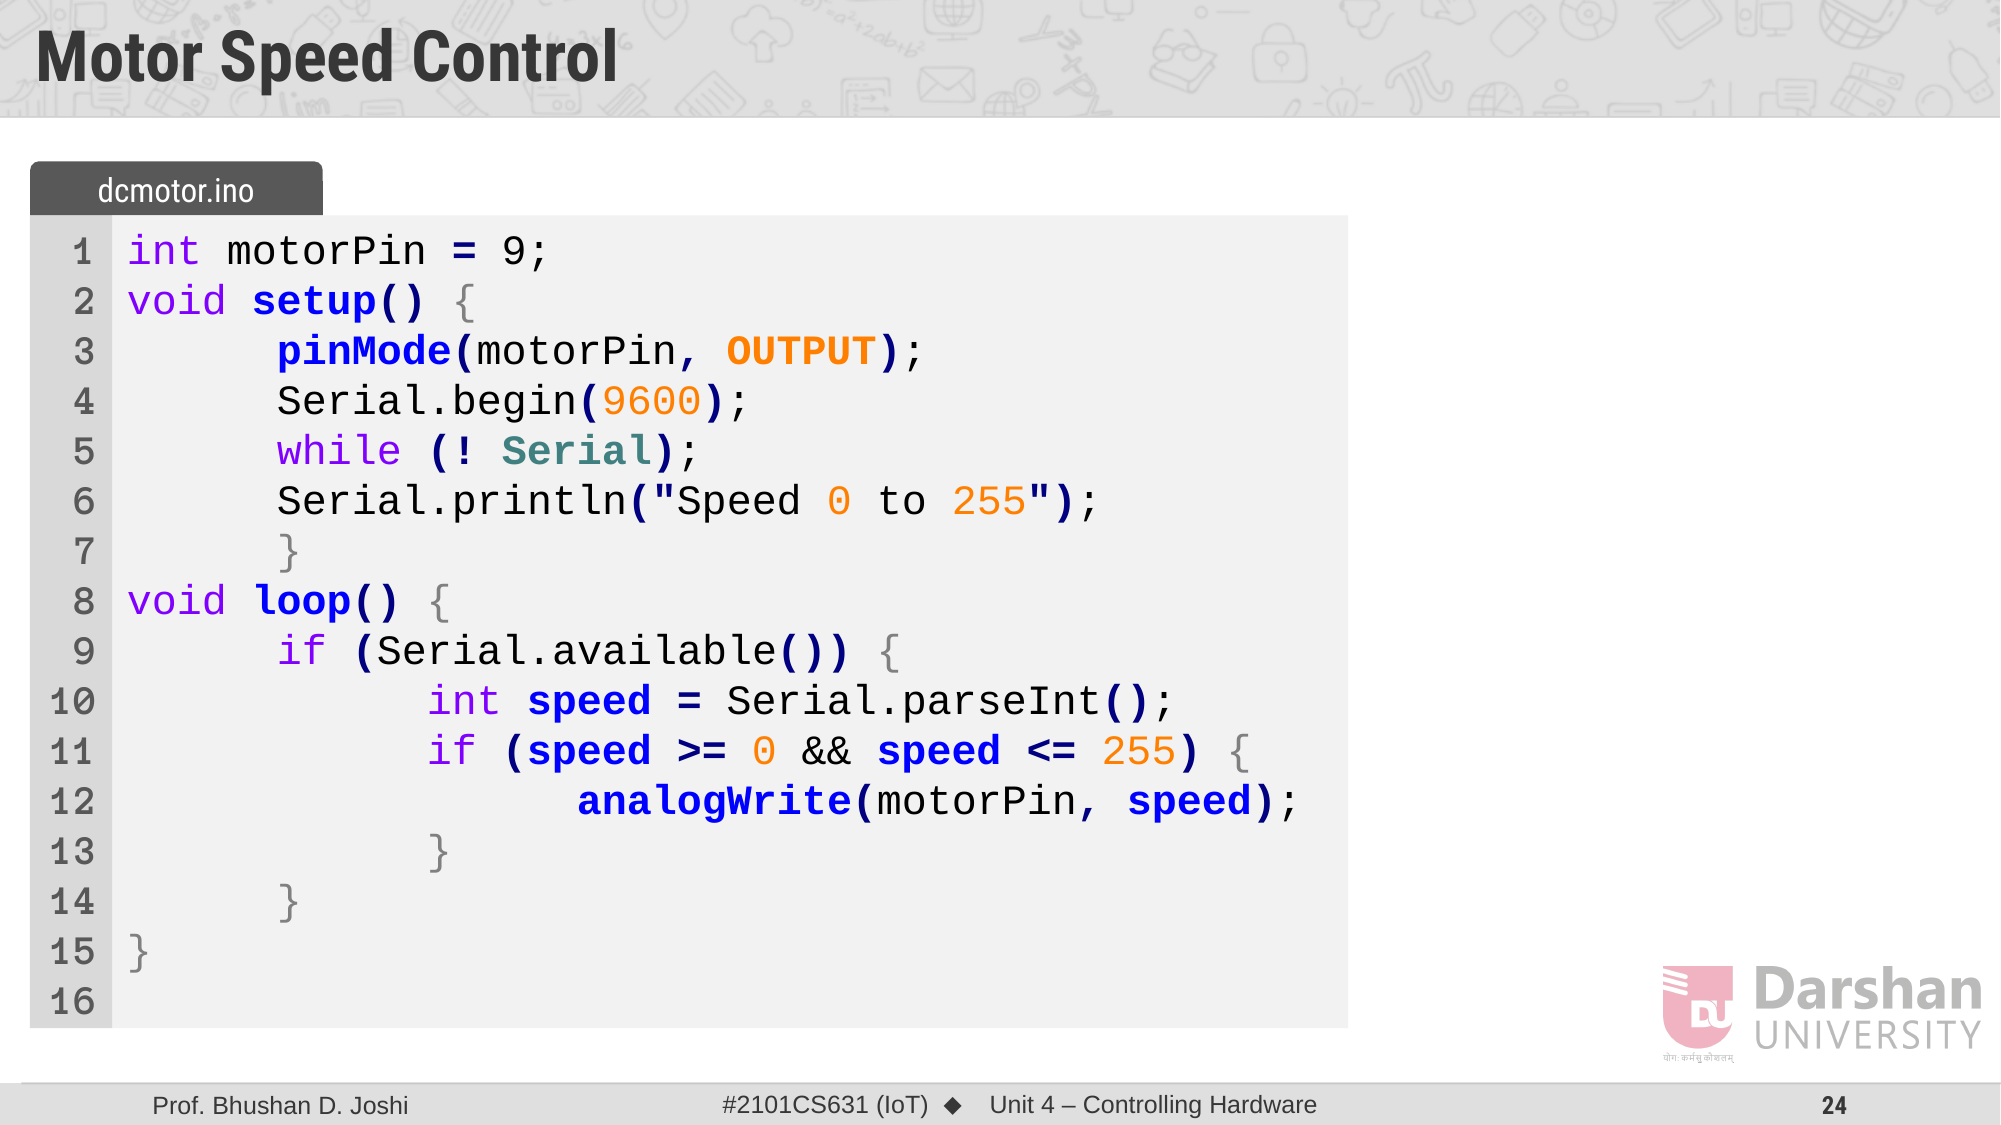

# Motor Speed Control
dcmotor.ino
1
2
3
4
5
6
7
8
9
10
11
12
13
14
15
16
int motorPin = 9;
void setup() {
	pinMode(motorPin, OUTPUT);
	Serial.begin(9600);
	while (! Serial);
	Serial.println("Speed 0 to 255");
	}
void loop() {
	if (Serial.available()) {
		int speed = Serial.parseInt();
		if (speed >= 0 && speed <= 255) { 				analogWrite(motorPin, speed);
		}
	}
}